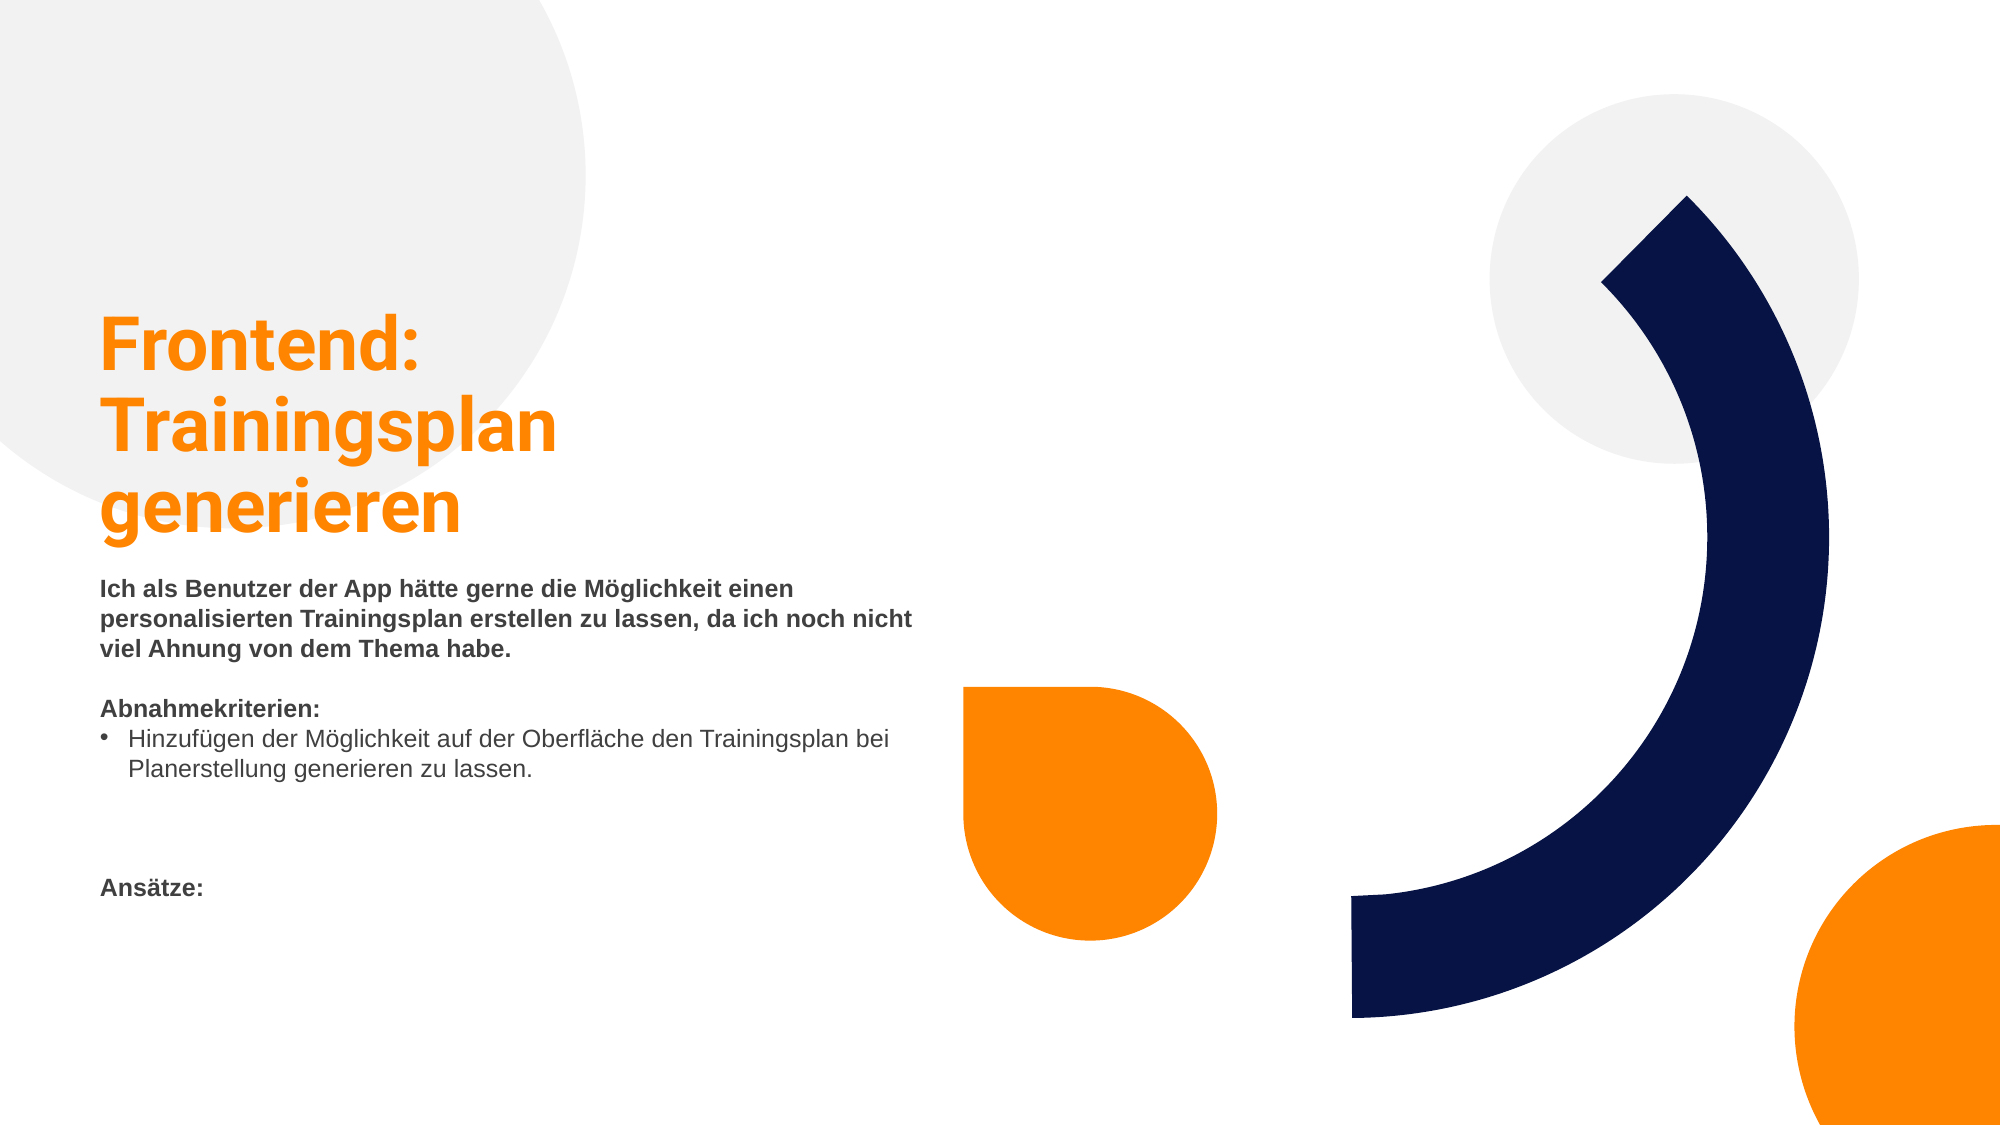

Frontend: Trainingsplan generieren
Ich als Benutzer der App hätte gerne die Möglichkeit einen personalisierten Trainingsplan erstellen zu lassen, da ich noch nicht viel Ahnung von dem Thema habe.

Abnahmekriterien:
Hinzufügen der Möglichkeit auf der Oberfläche den Trainingsplan bei Planerstellung generieren zu lassen.

Ansätze: